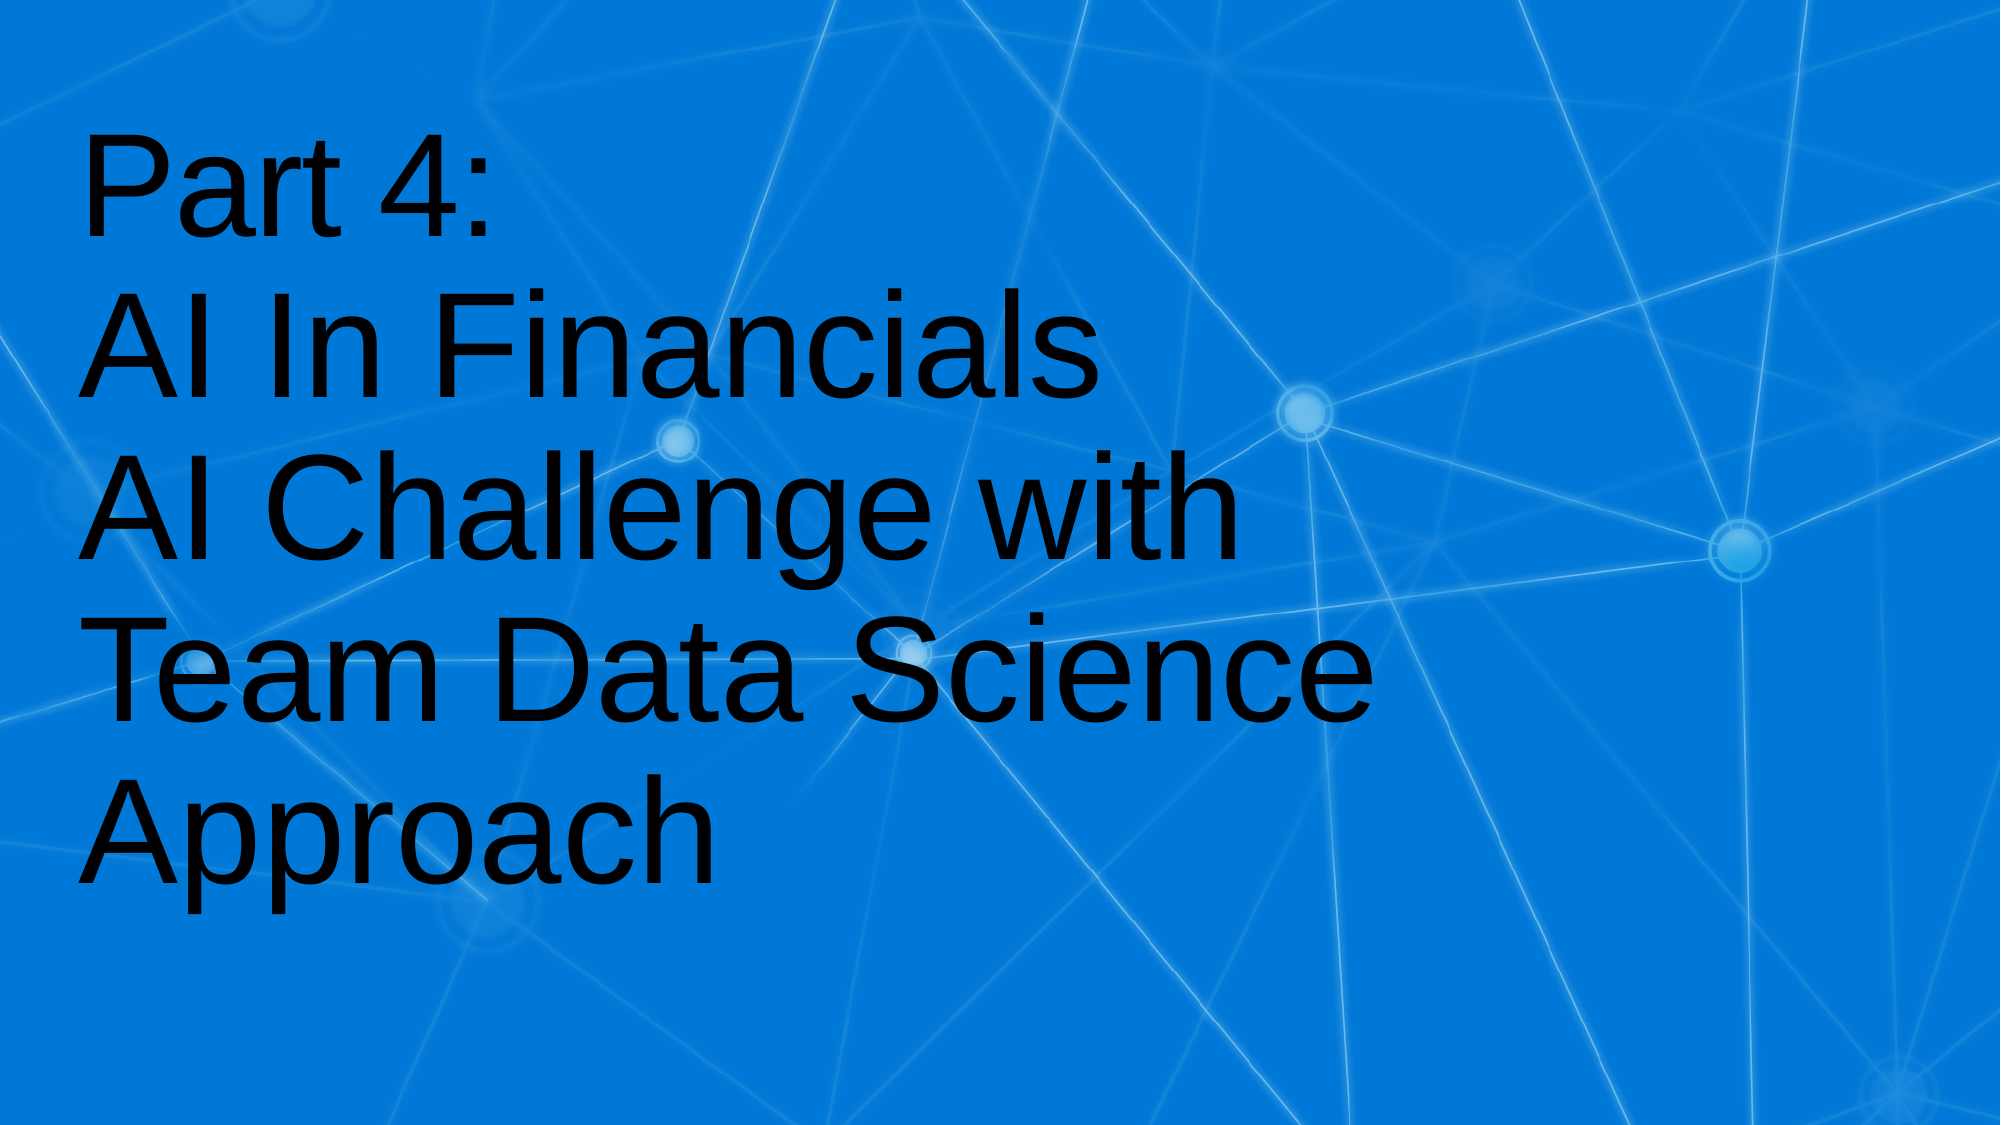

# Part 4: AI In Financials AI Challenge with Team Data Science Approach